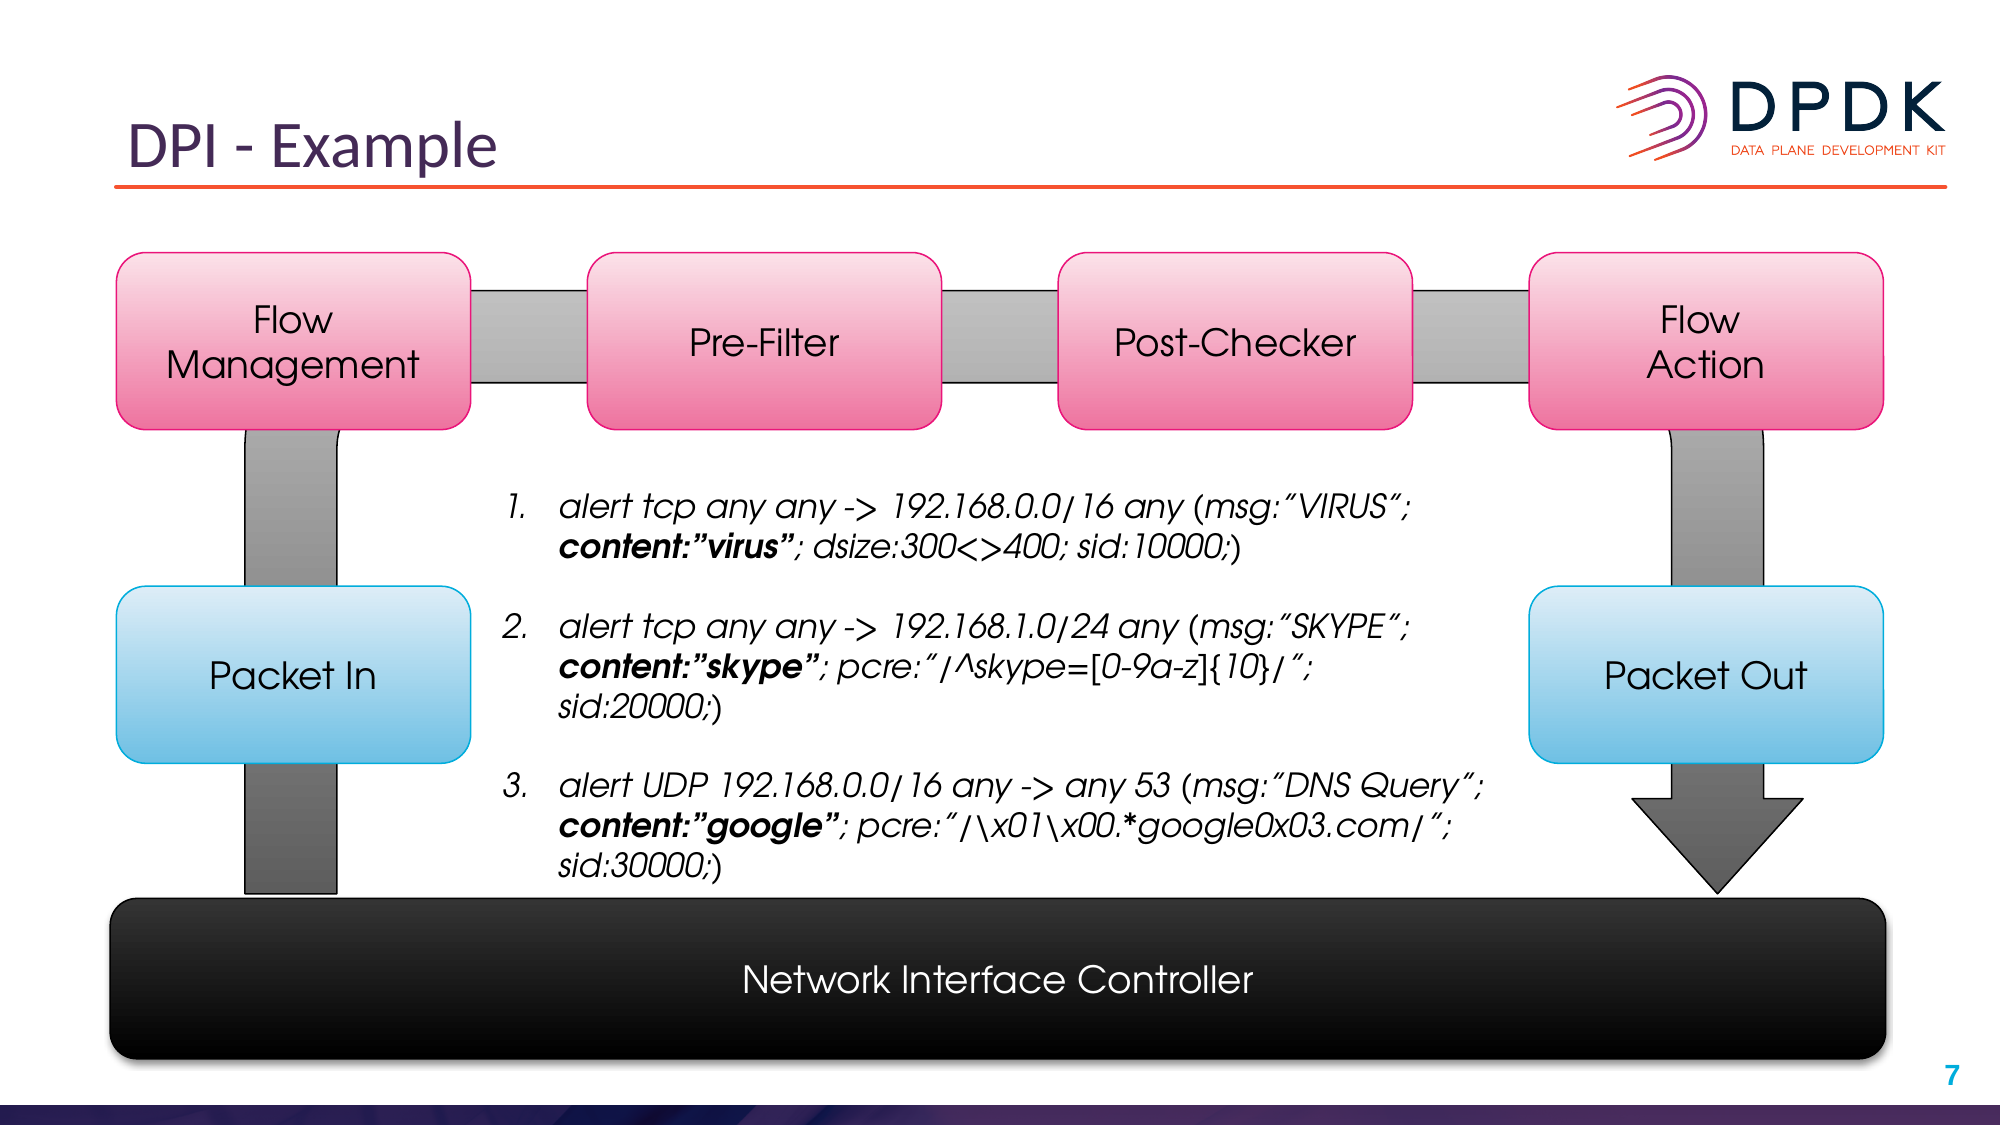

# DPI - Example
Flow
Management
Pre-Filter
Post-Checker
Flow
Action

alert tcp any any -> 192.168.0.0/16 any (msg:”VIRUS”; content:”virus”; dsize:300<>400; sid:10000;)

alert tcp any any -> 192.168.1.0/24 any (msg:”SKYPE”; content:”skype”; pcre:”/^skype=[0-9a-z]{10}/”; sid:20000;)

alert UDP 192.168.0.0/16 any -> any 53 (msg:”DNS Query”; content:”google”; pcre:”/\x01\x00.*google0x03.com/”; sid:30000;)

Packet In
Packet Out
Network Interface Controller